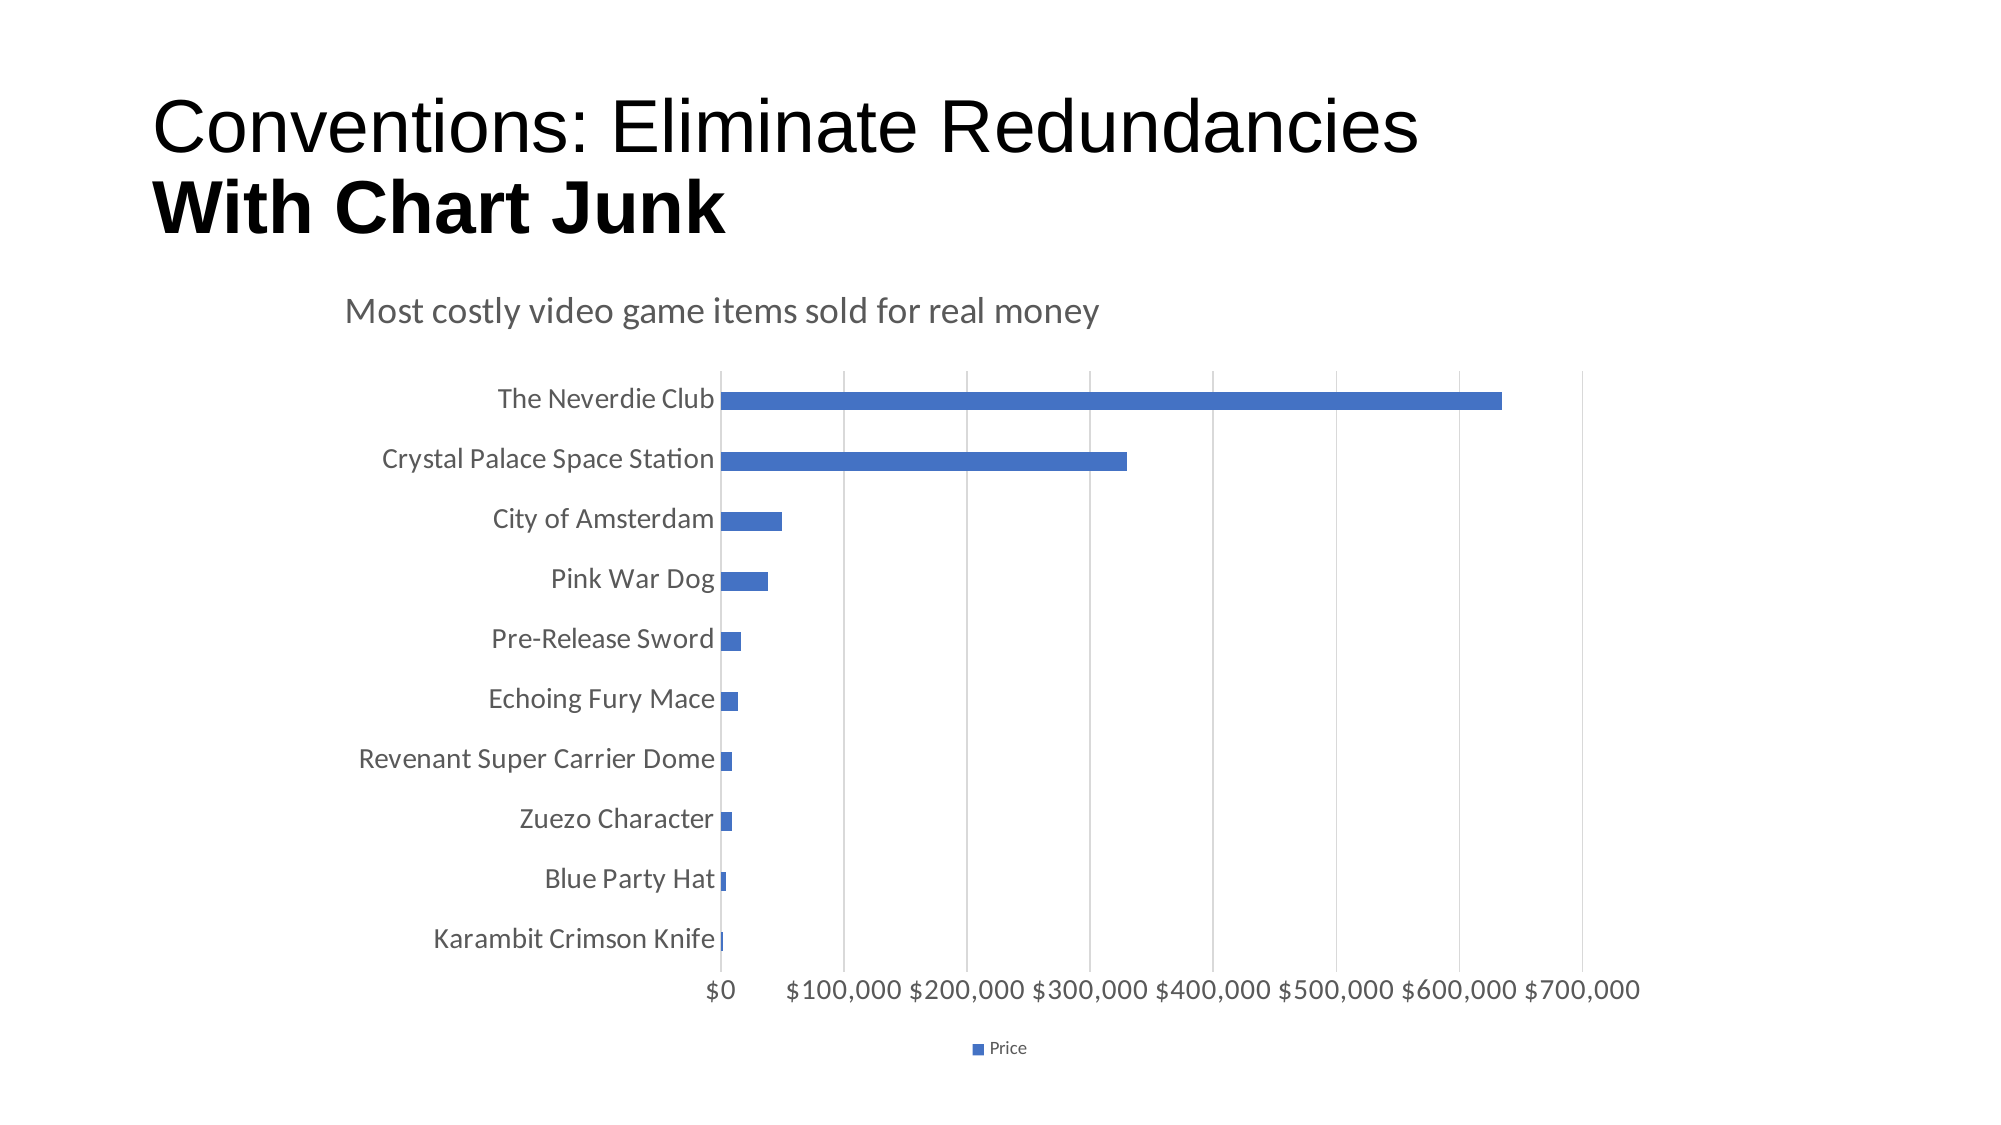

# Conventions: Eliminate Redundancies With Chart Junk

### Chart: Most costly video game items sold for real money

| Category | Price |
|---|---|
| Karambit Crimson Knife | 2000.0 |
| Blue Party Hat | 4000.0 |
| Zuezo Character | 9000.0 |
| Revenant Super Carrier Dome | 9000.0 |
| Echoing Fury Mace | 14000.0 |
| Pre-Release Sword | 16000.0 |
| Pink War Dog | 38000.0 |
| City of Amsterdam | 50000.0 |
| Crystal Palace Space Station | 330000.0 |
| The Neverdie Club | 635000.0 |